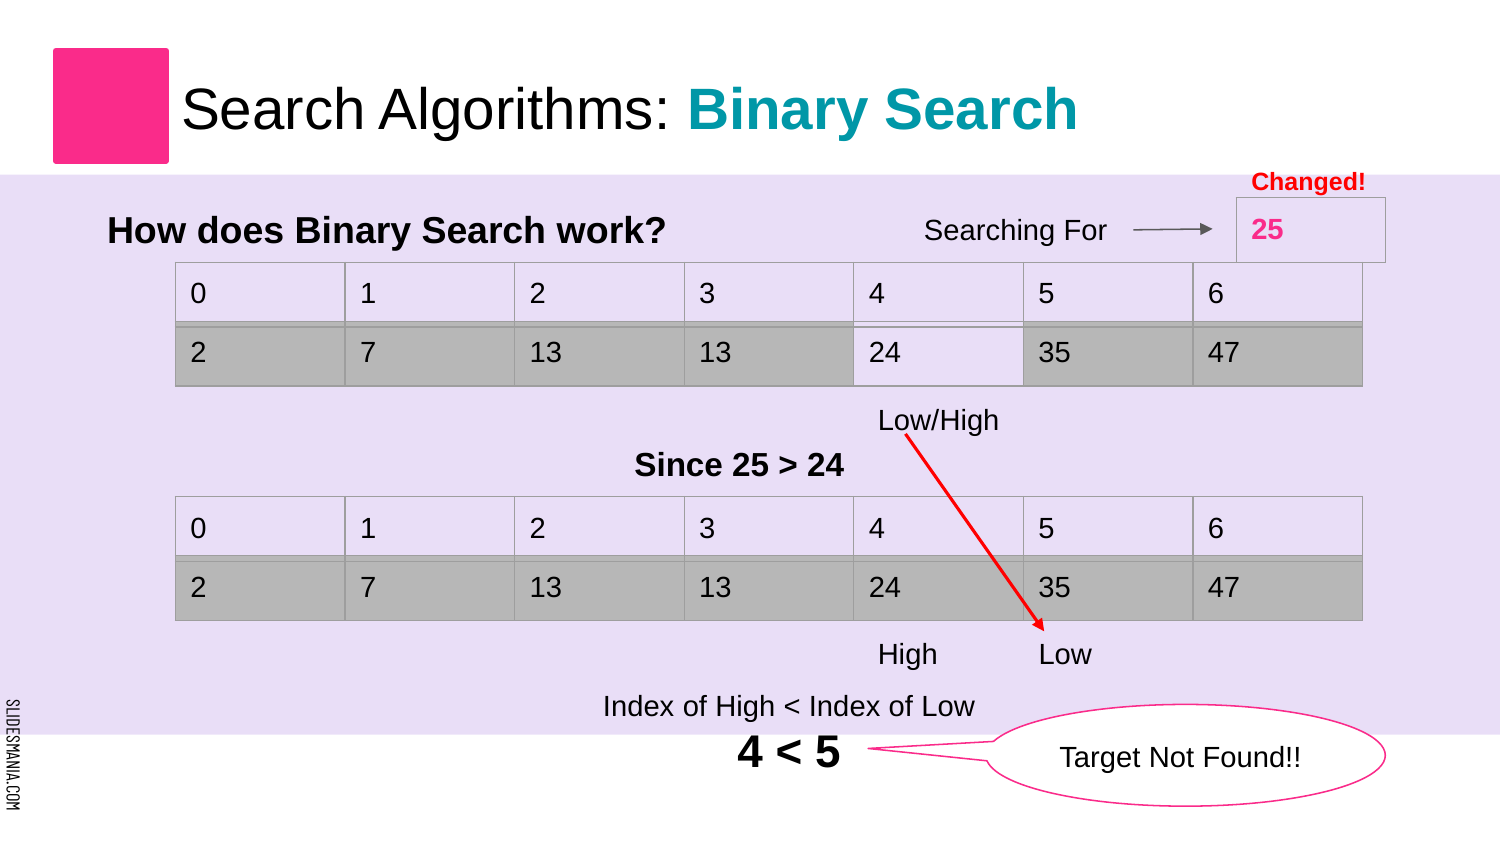

# Search Algorithms: Binary Search
Changed!
How does Binary Search work?
Searching For
| 25 |
| --- |
| 0 | 1 | 2 | 3 | 4 | 5 | 6 |
| --- | --- | --- | --- | --- | --- | --- |
| 2 | 7 | 13 | 13 | 24 | 35 | 47 |
| --- | --- | --- | --- | --- | --- | --- |
Low/High
Since 25 > 24
| 0 | 1 | 2 | 3 | 4 | 5 | 6 |
| --- | --- | --- | --- | --- | --- | --- |
| 2 | 7 | 13 | 13 | 24 | 35 | 47 |
| --- | --- | --- | --- | --- | --- | --- |
High
Low
Index of High < Index of Low
4 < 5
Target Not Found!!